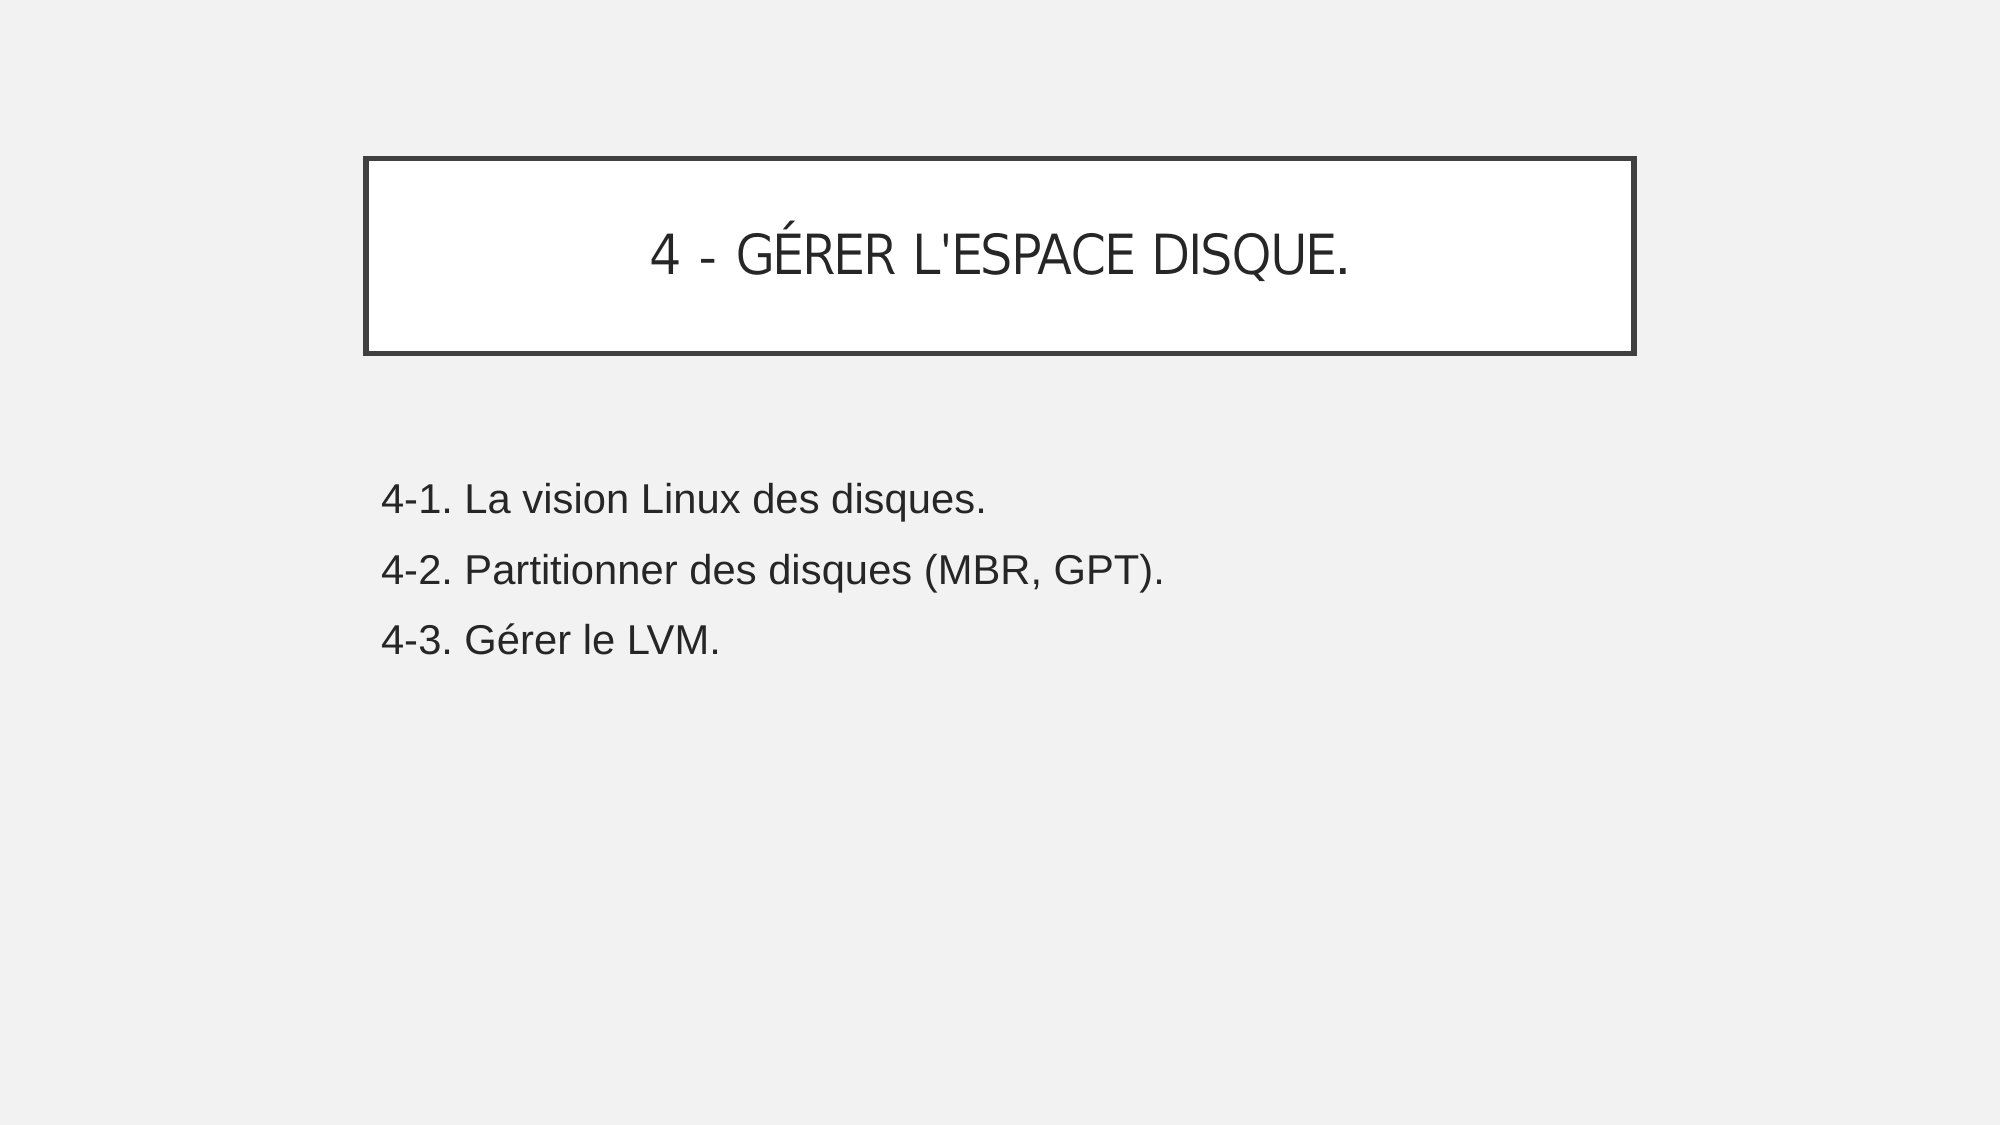

# 4 - GÉRER L'ESPACE DISQUE.
4-1. La vision Linux des disques.
4-2. Partitionner des disques (MBR, GPT).
4-3. Gérer le LVM.